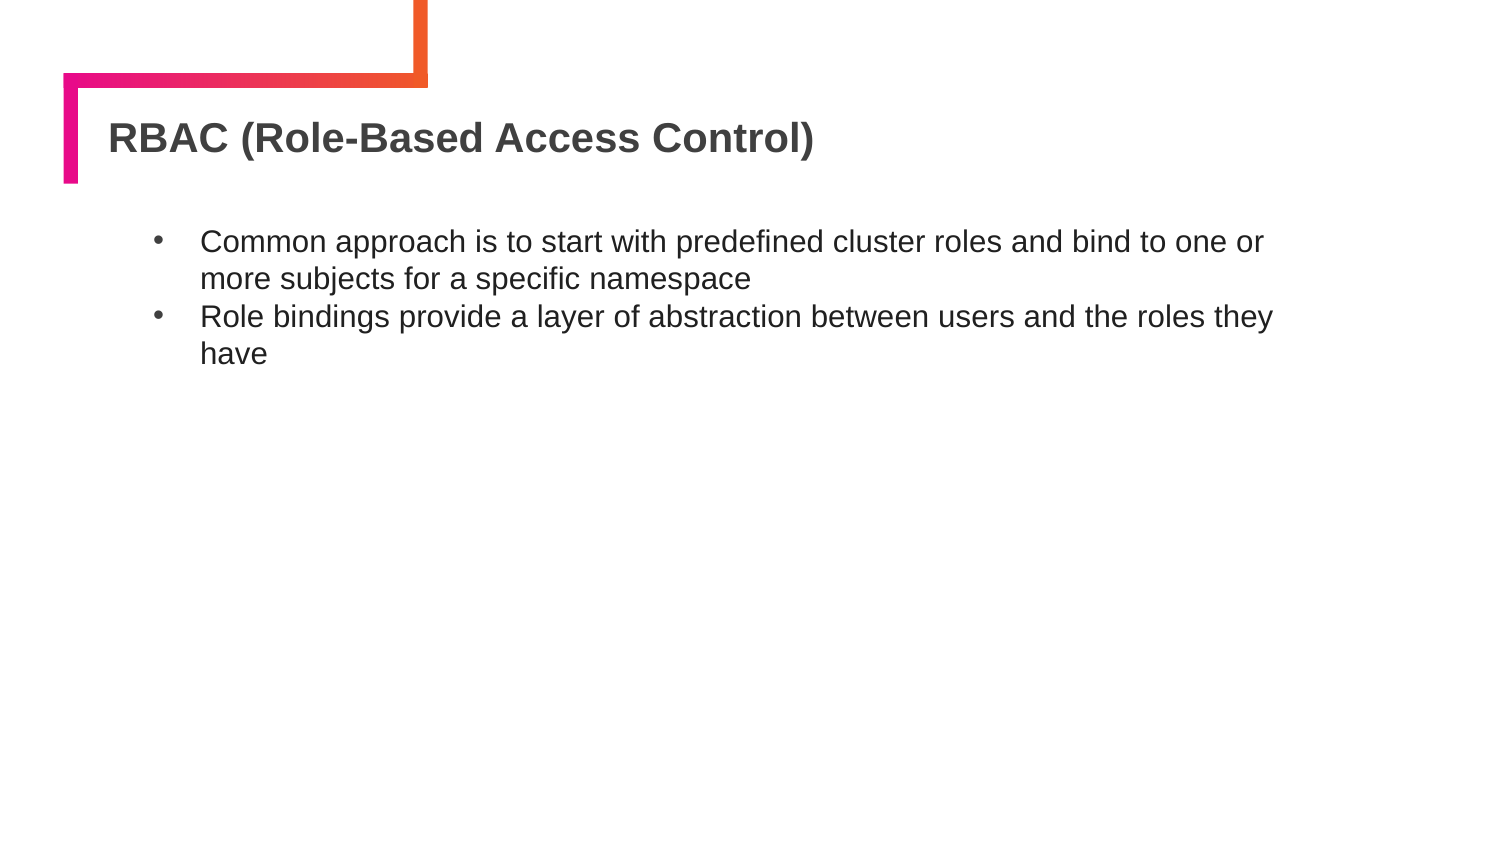

# RBAC (Role-Based Access Control)
Common approach is to start with predefined cluster roles and bind to one or more subjects for a specific namespace
Role bindings provide a layer of abstraction between users and the roles they have
206